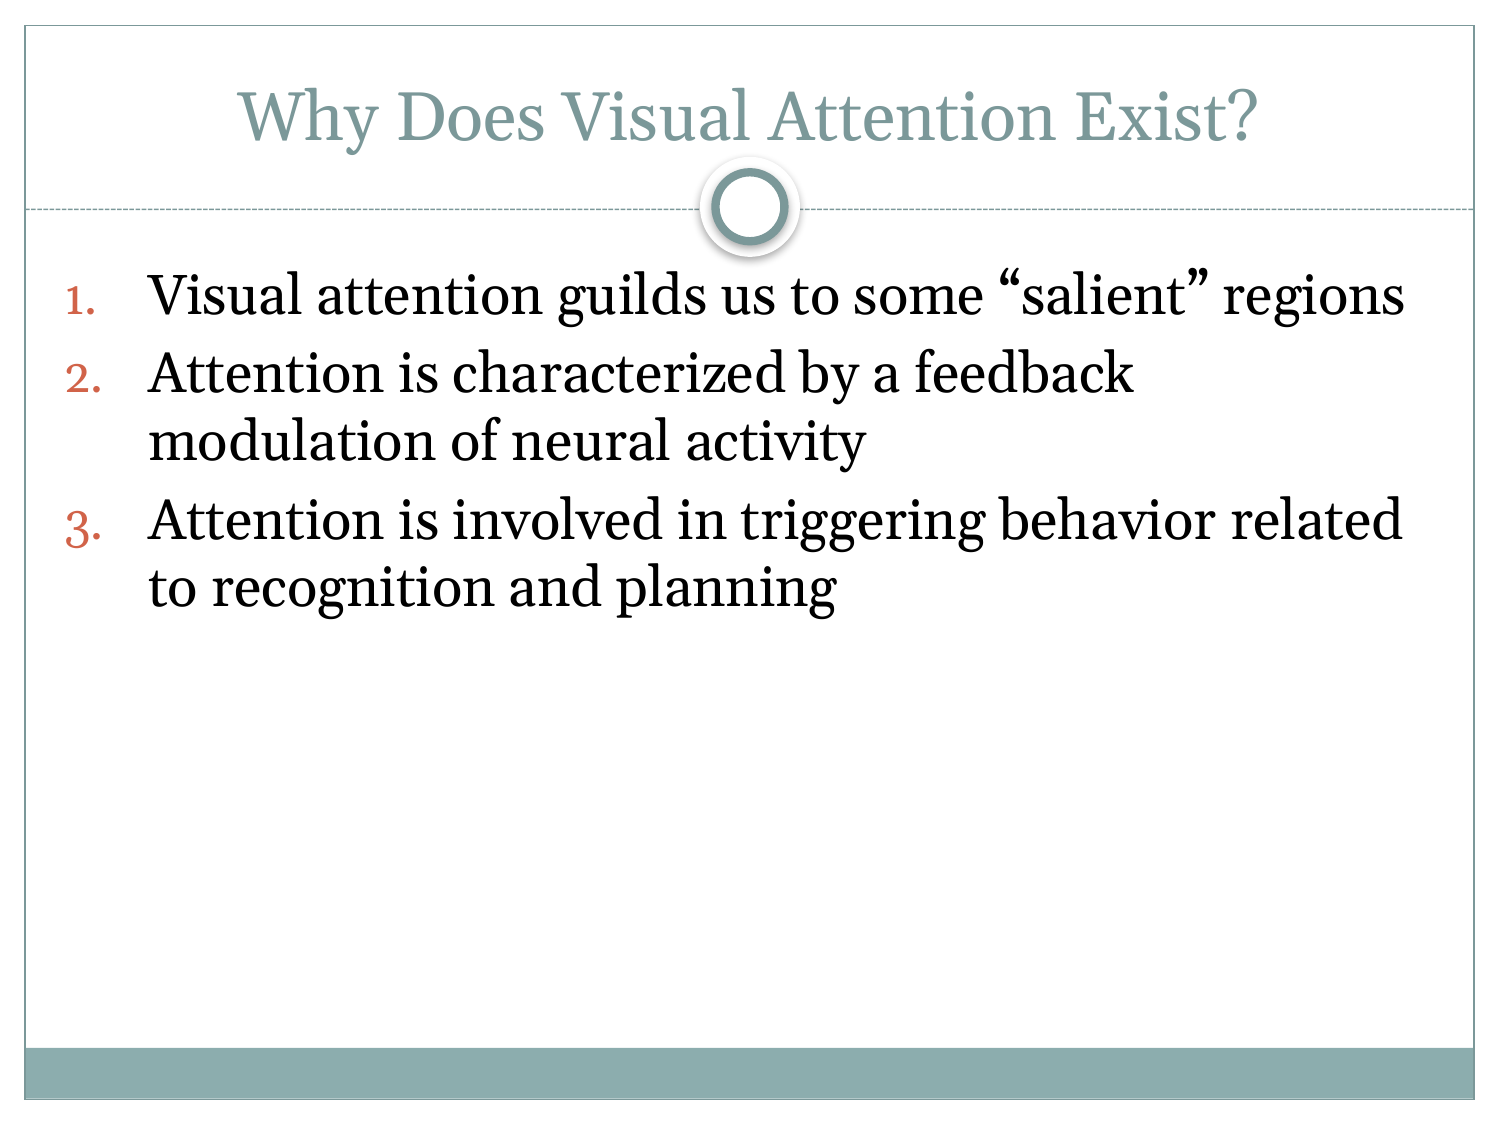

# Why Does Visual Attention Exist?
Visual attention guilds us to some “salient” regions
Attention is characterized by a feedback modulation of neural activity
Attention is involved in triggering behavior related to recognition and planning